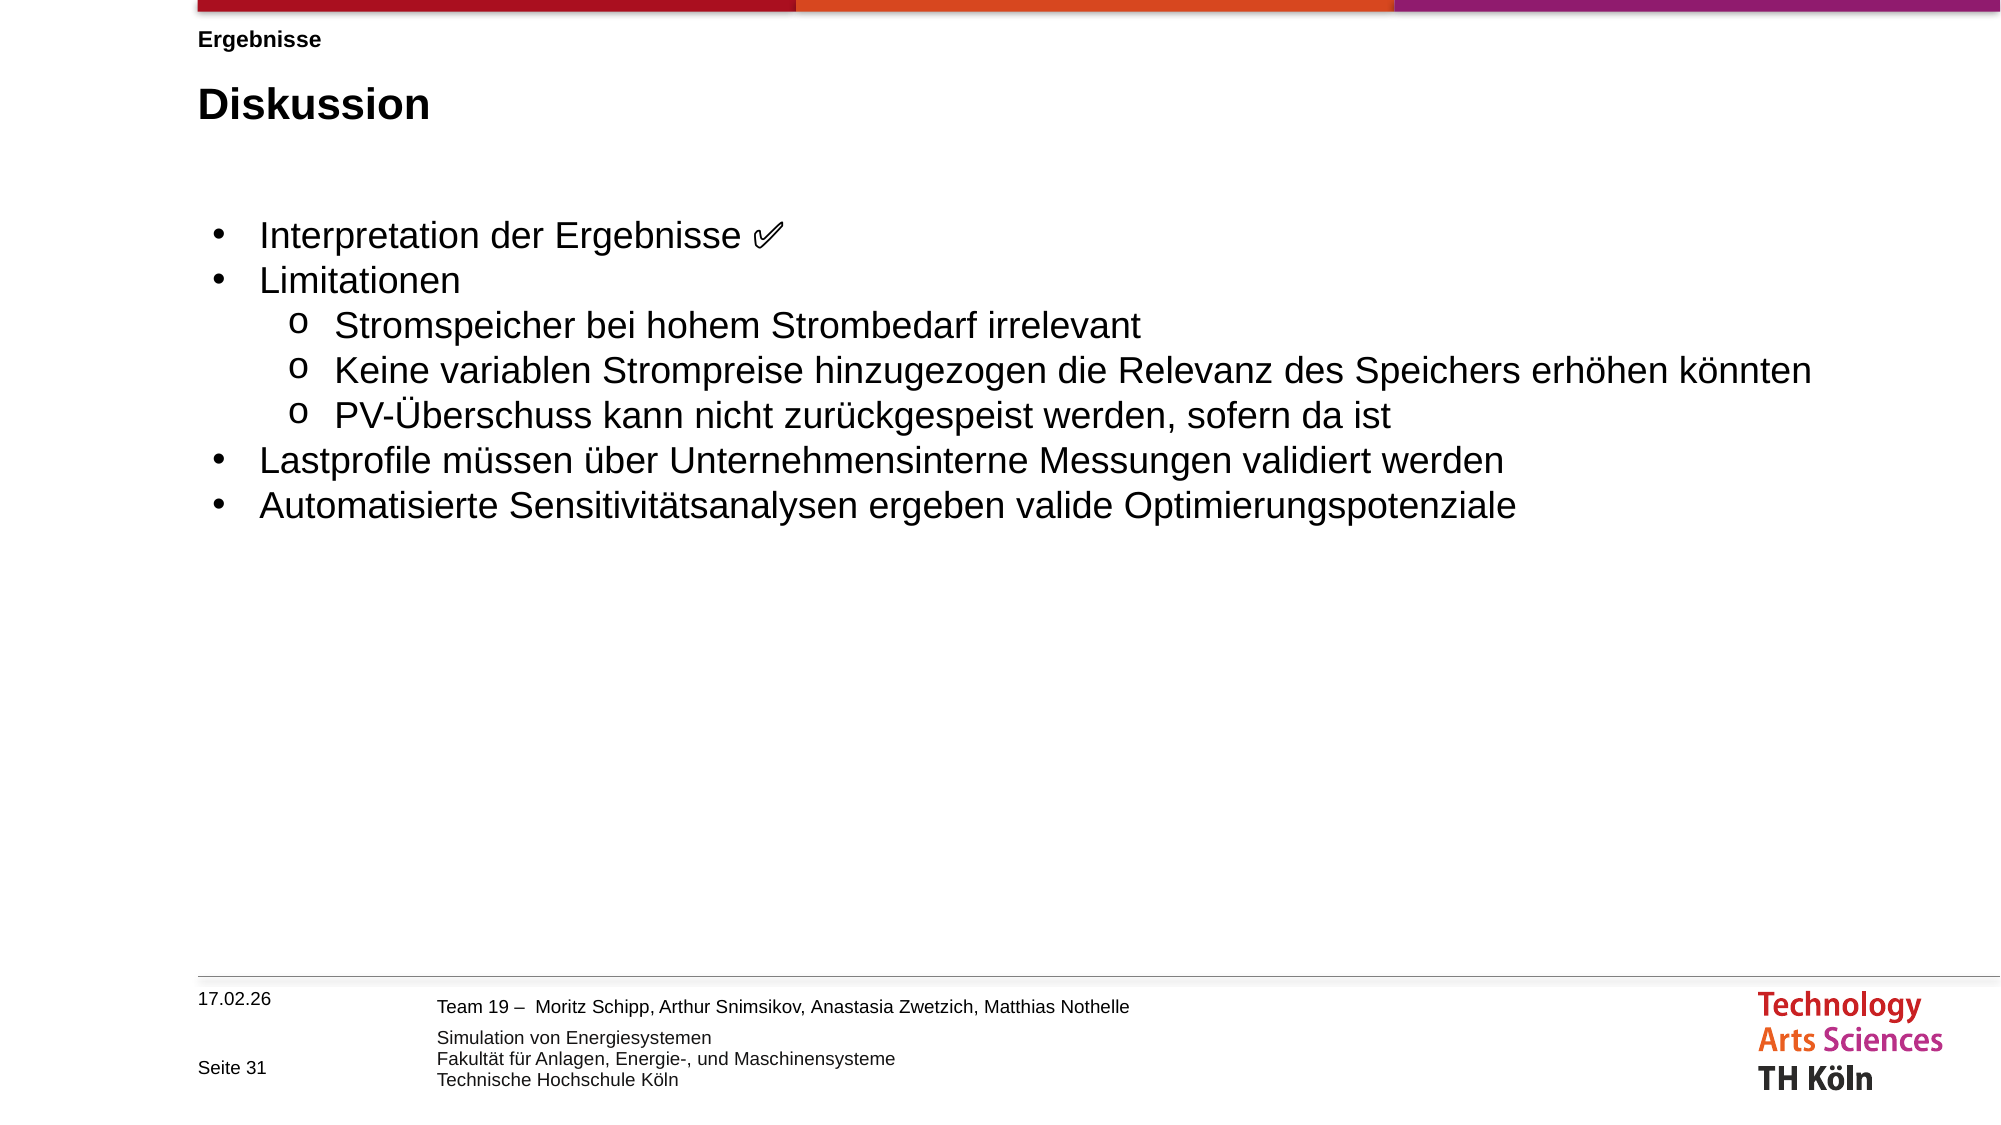

Ergebnisse
# Diskussion
Interpretation der Ergebnisse ✅
Limitationen
Stromspeicher bei hohem Strombedarf irrelevant
Keine variablen Strompreise hinzugezogen die Relevanz des Speichers erhöhen könnten
PV-Überschuss kann nicht zurückgespeist werden, sofern da ist
Lastprofile müssen über Unternehmensinterne Messungen validiert werden
Automatisierte Sensitivitätsanalysen ergeben valide Optimierungspotenziale

17.02.26
Seite 31